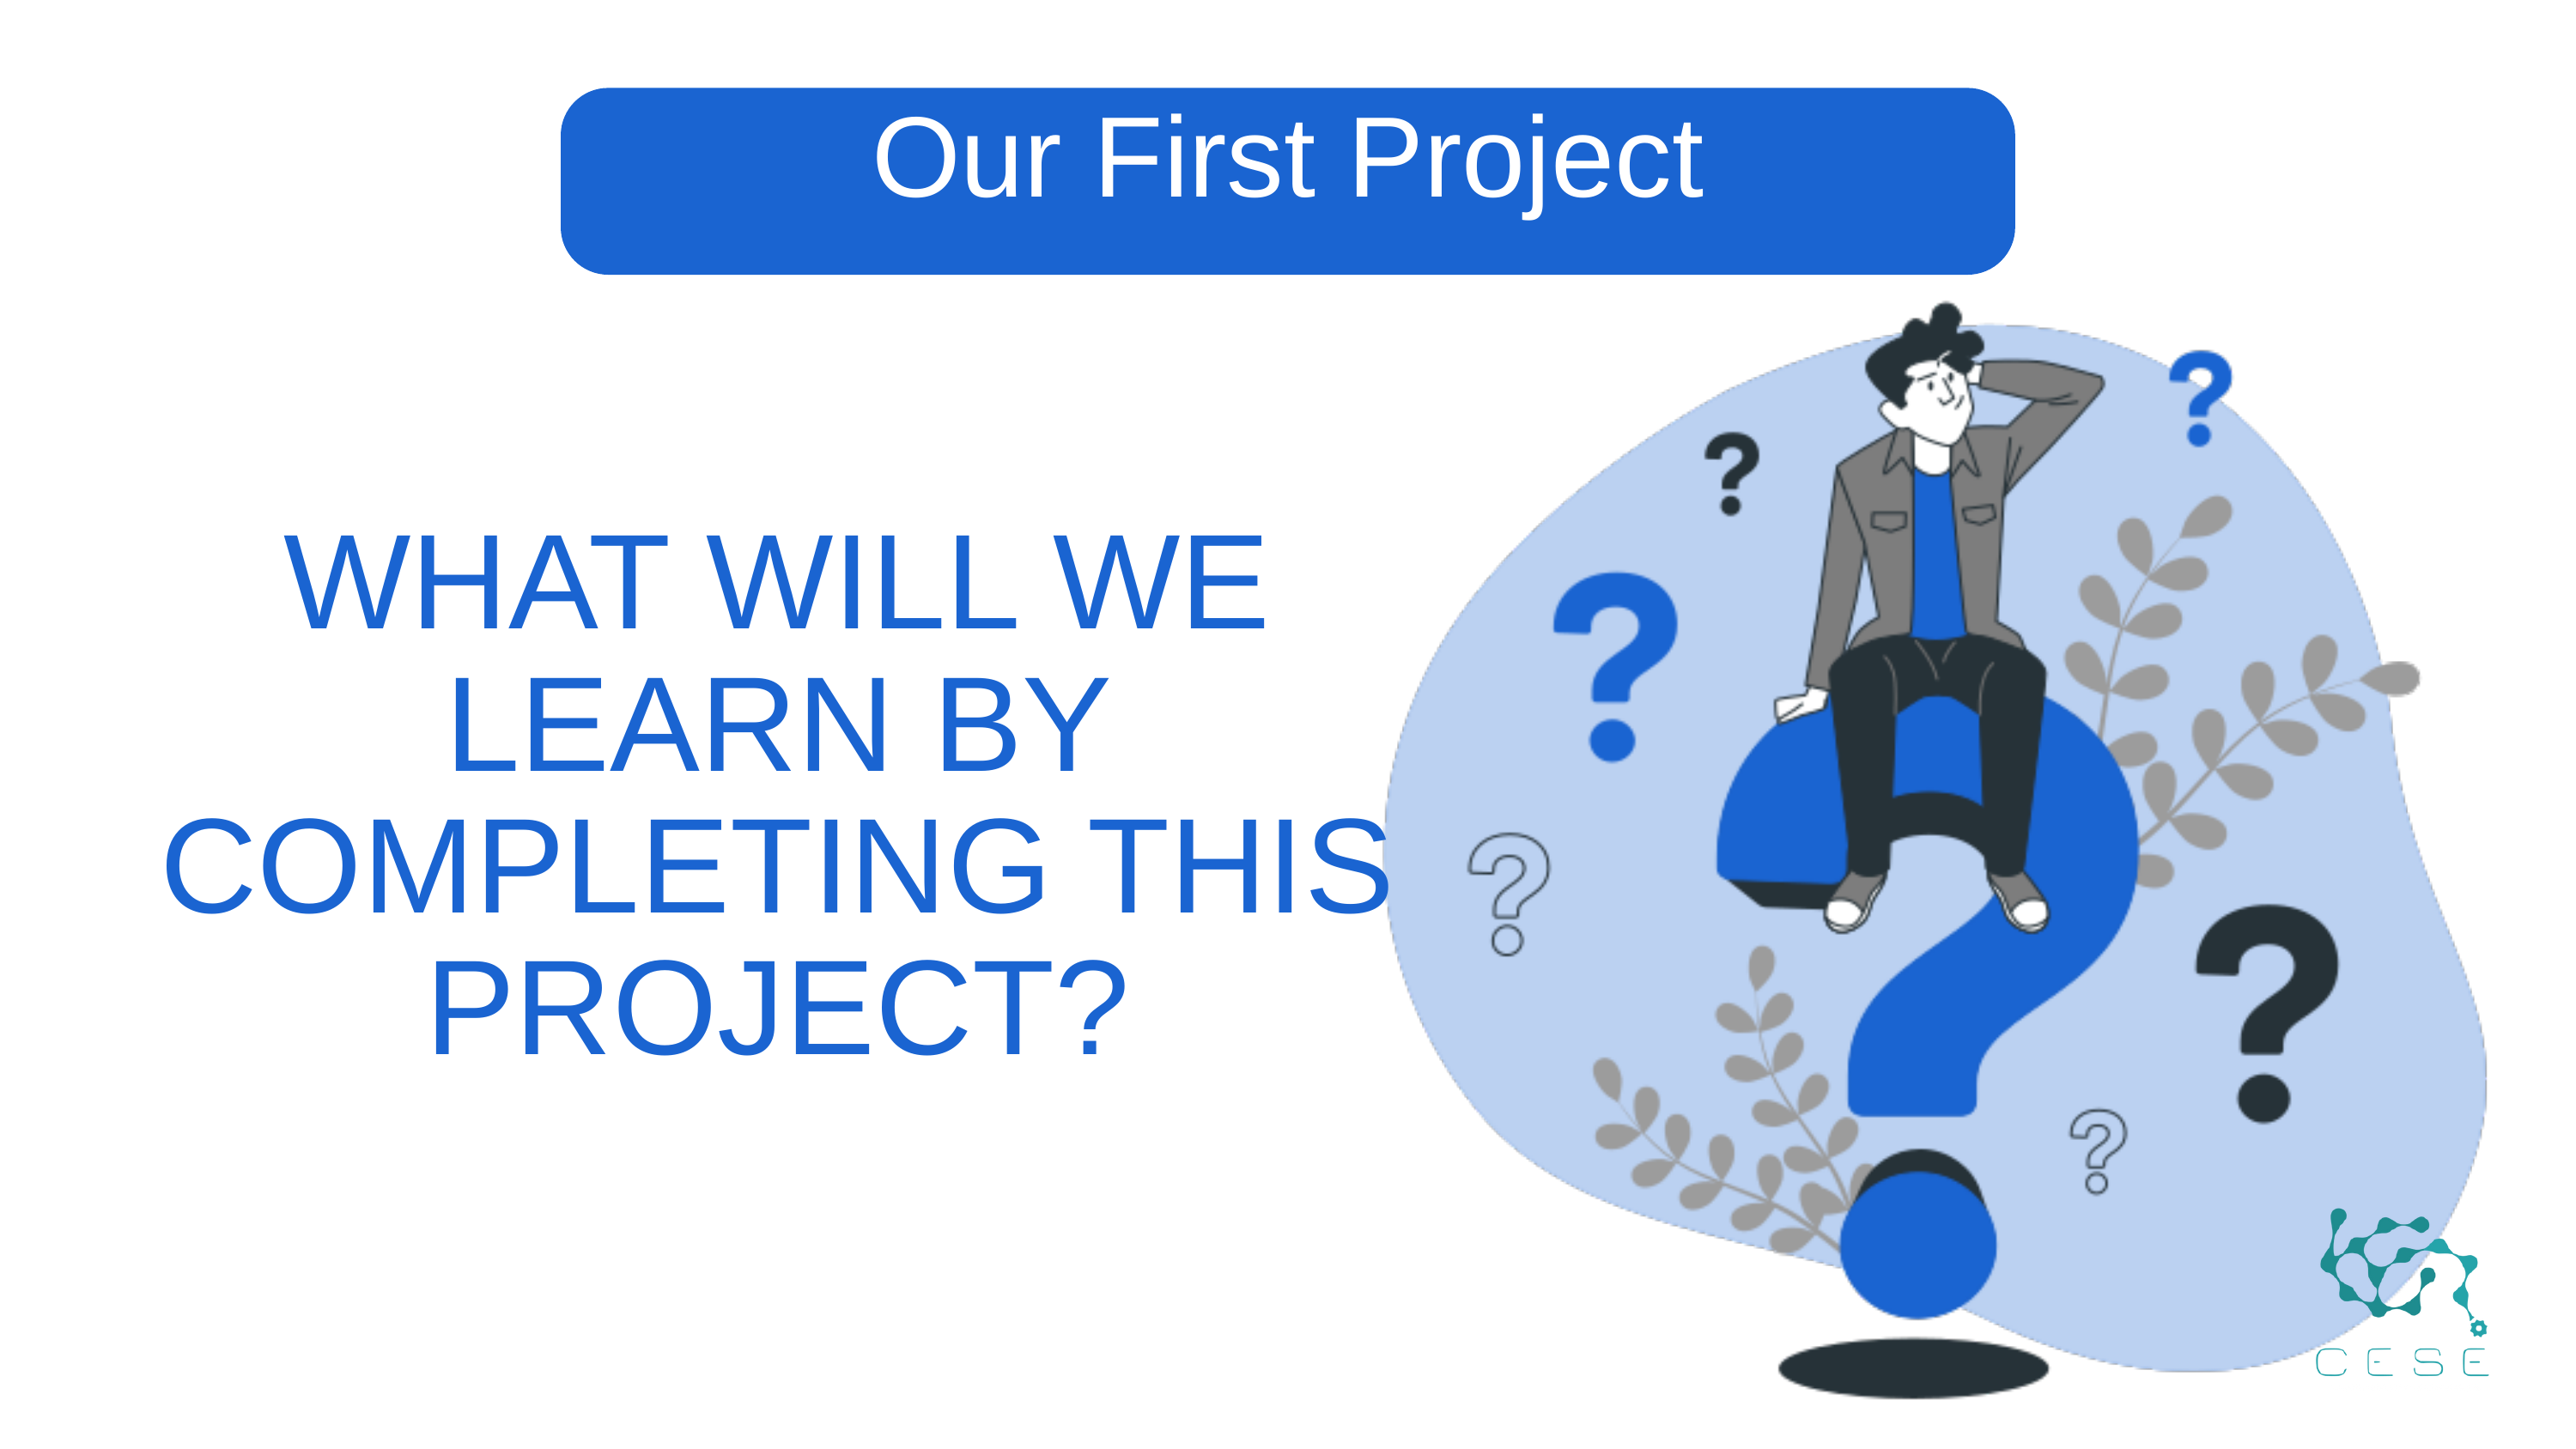

Our First Project

WHAT WILL WE LEARN BY COMPLETING THIS PROJECT?